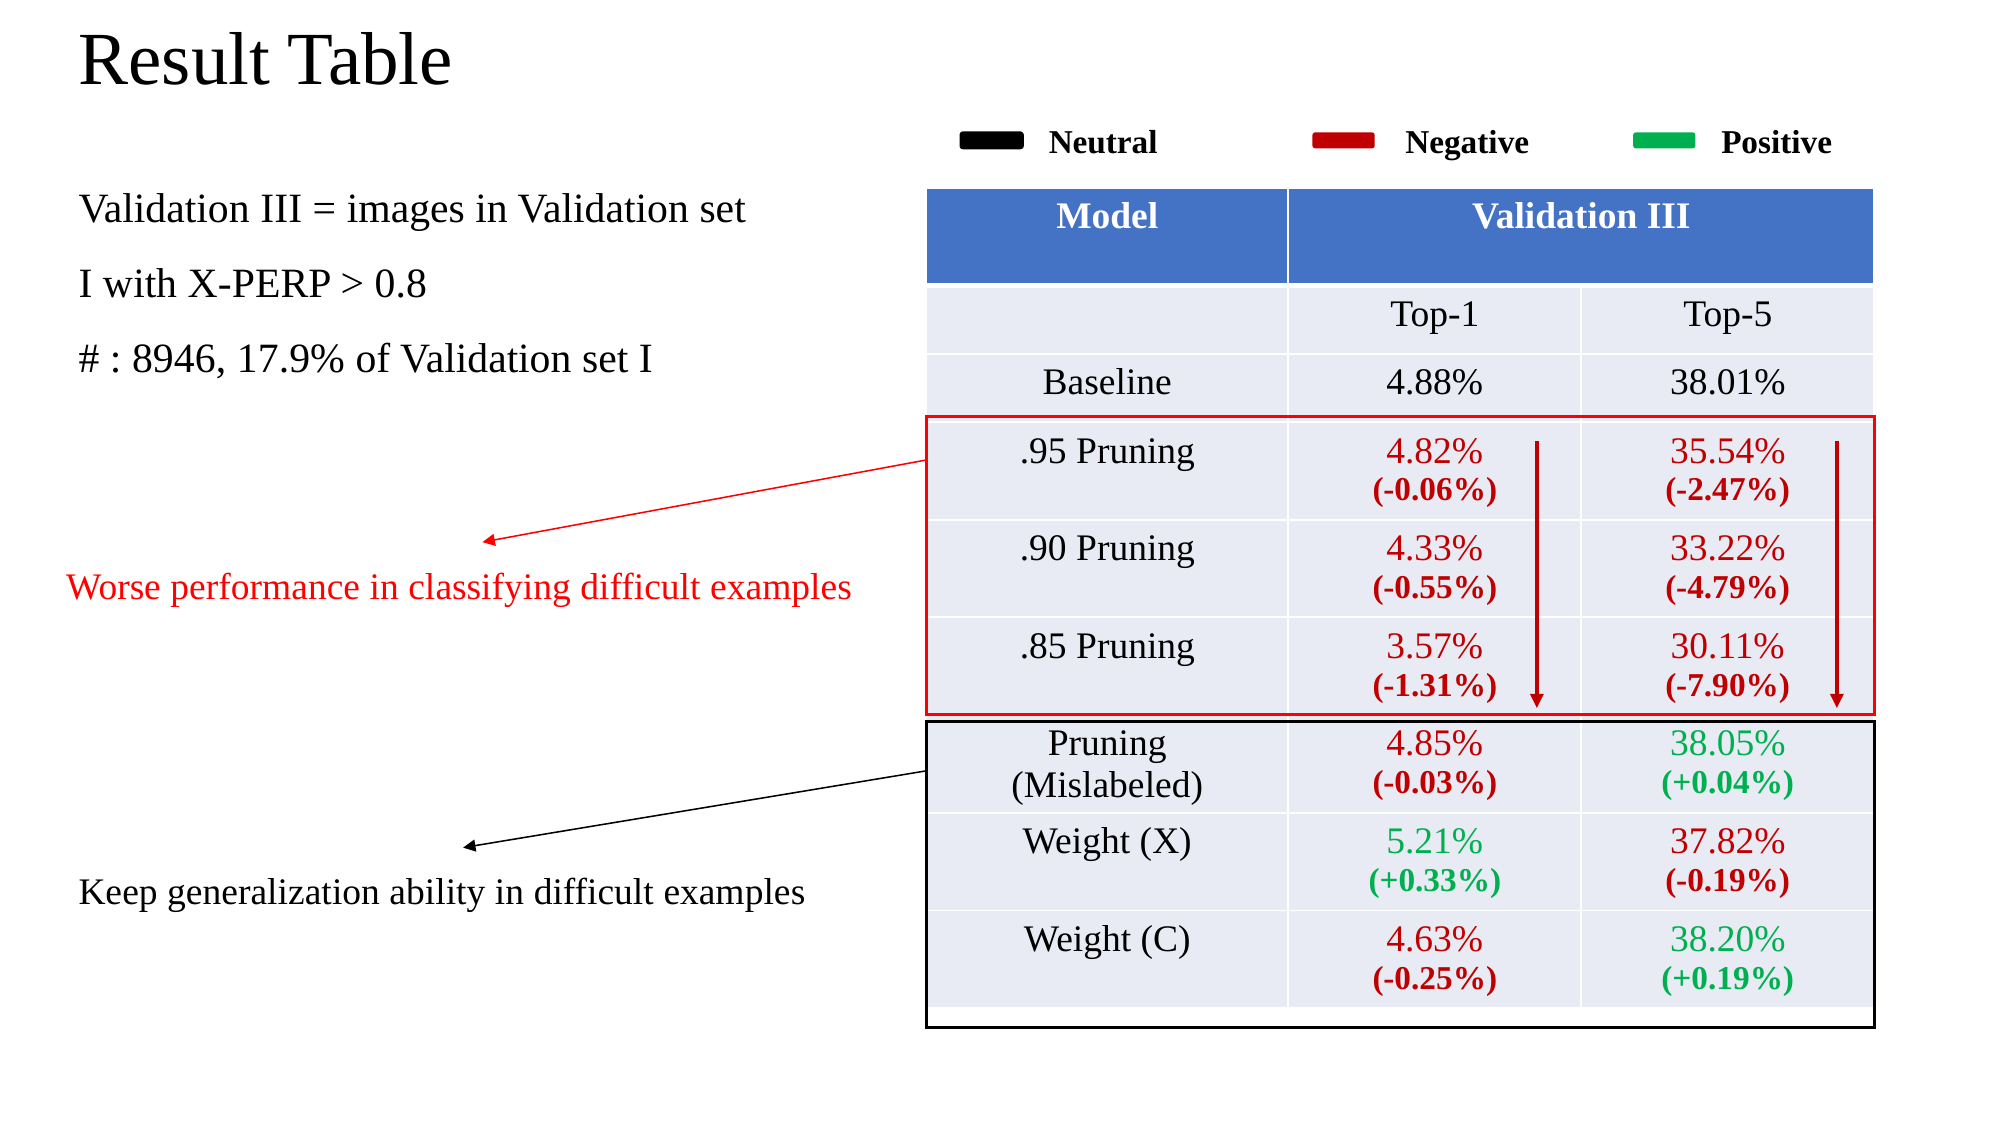

# Result Table
Neutral
Negative
Positive

Validation III = images in Validation set I with X-PERP > 0.8
# : 8946, 17.9% of Validation set I

| Model | Validation III |  |
| --- | --- | --- |
|  | Top-1 | Top-5 |
| Baseline | 4.88% | 38.01% |
| .95 Pruning | 4.82% (-0.06%) | 35.54% (-2.47%) |
| .90 Pruning | 4.33% (-0.55%) | 33.22% (-4.79%) |
| .85 Pruning | 3.57% (-1.31%) | 30.11% (-7.90%) |
| Pruning (Mislabeled) | 4.85% (-0.03%) | 38.05% (+0.04%) |
| Weight (X) | 5.21% (+0.33%) | 37.82% (-0.19%) |
| Weight (C) | 4.63% (-0.25%) | 38.20% (+0.19%) |

Worse performance in classifying difficult examples

Keep generalization ability in difficult examples